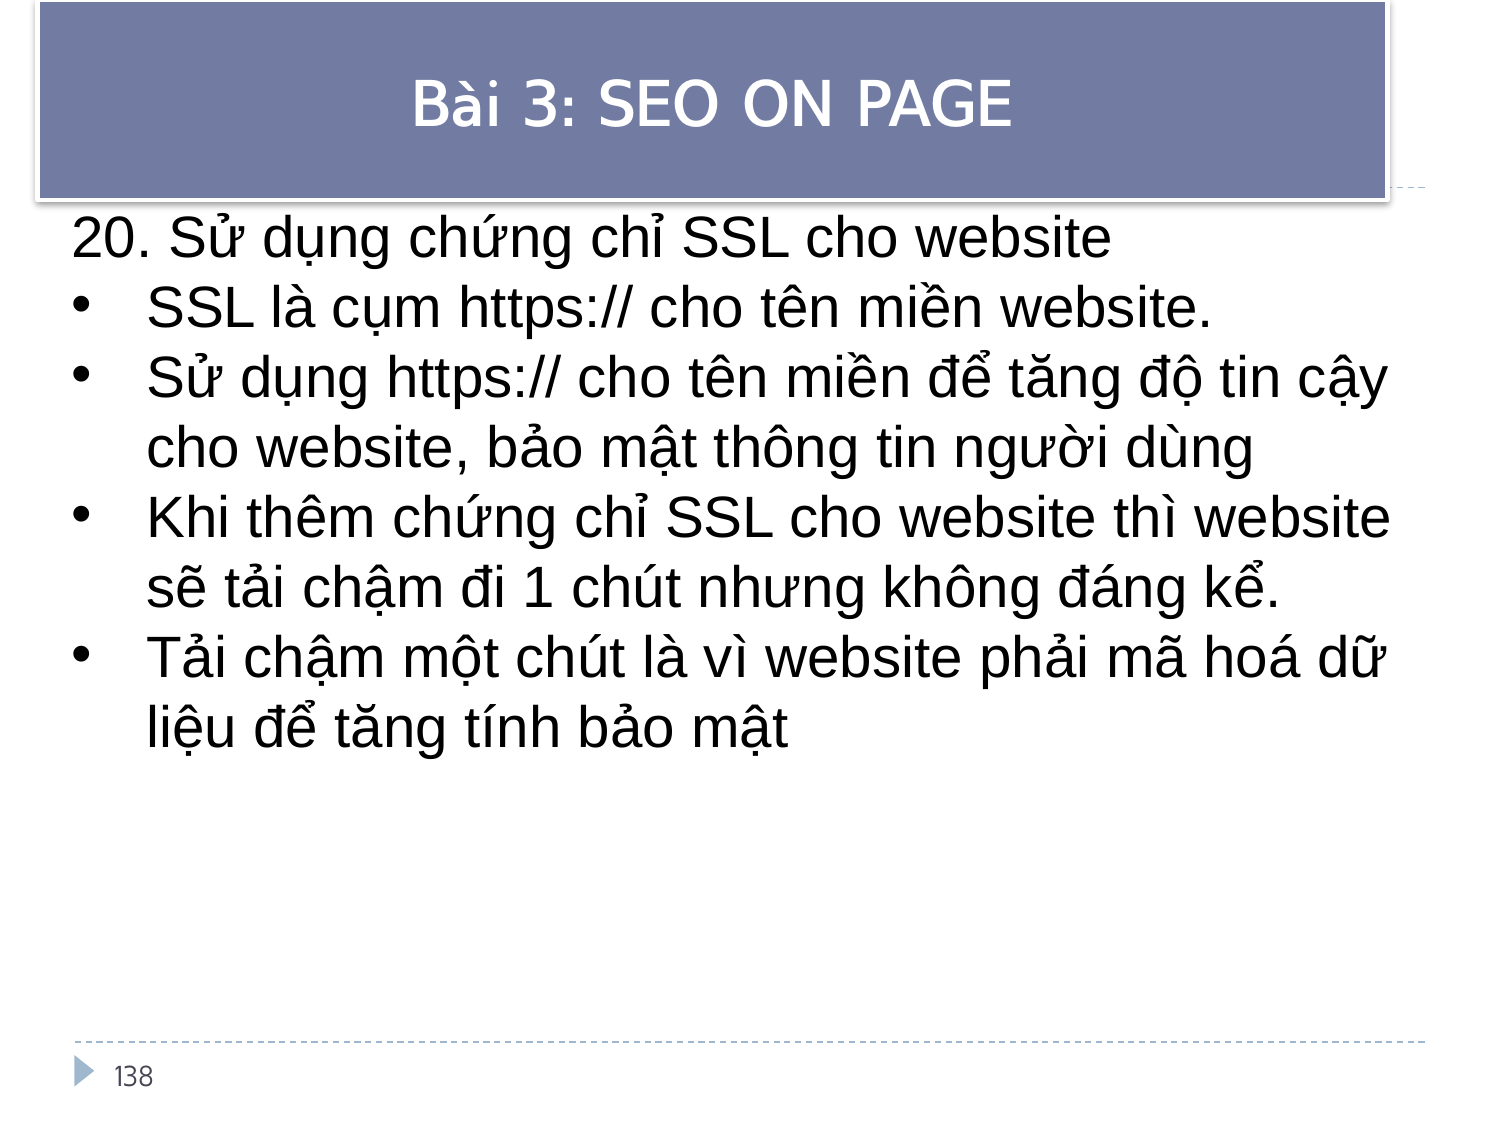

# Bài 3: SEO ON PAGE
20. Sử dụng chứng chỉ SSL cho website
SSL là cụm https:// cho tên miền website.
Sử dụng https:// cho tên miền để tăng độ tin cậy cho website, bảo mật thông tin người dùng
Khi thêm chứng chỉ SSL cho website thì website sẽ tải chậm đi 1 chút nhưng không đáng kể.
Tải chậm một chút là vì website phải mã hoá dữ liệu để tăng tính bảo mật

138